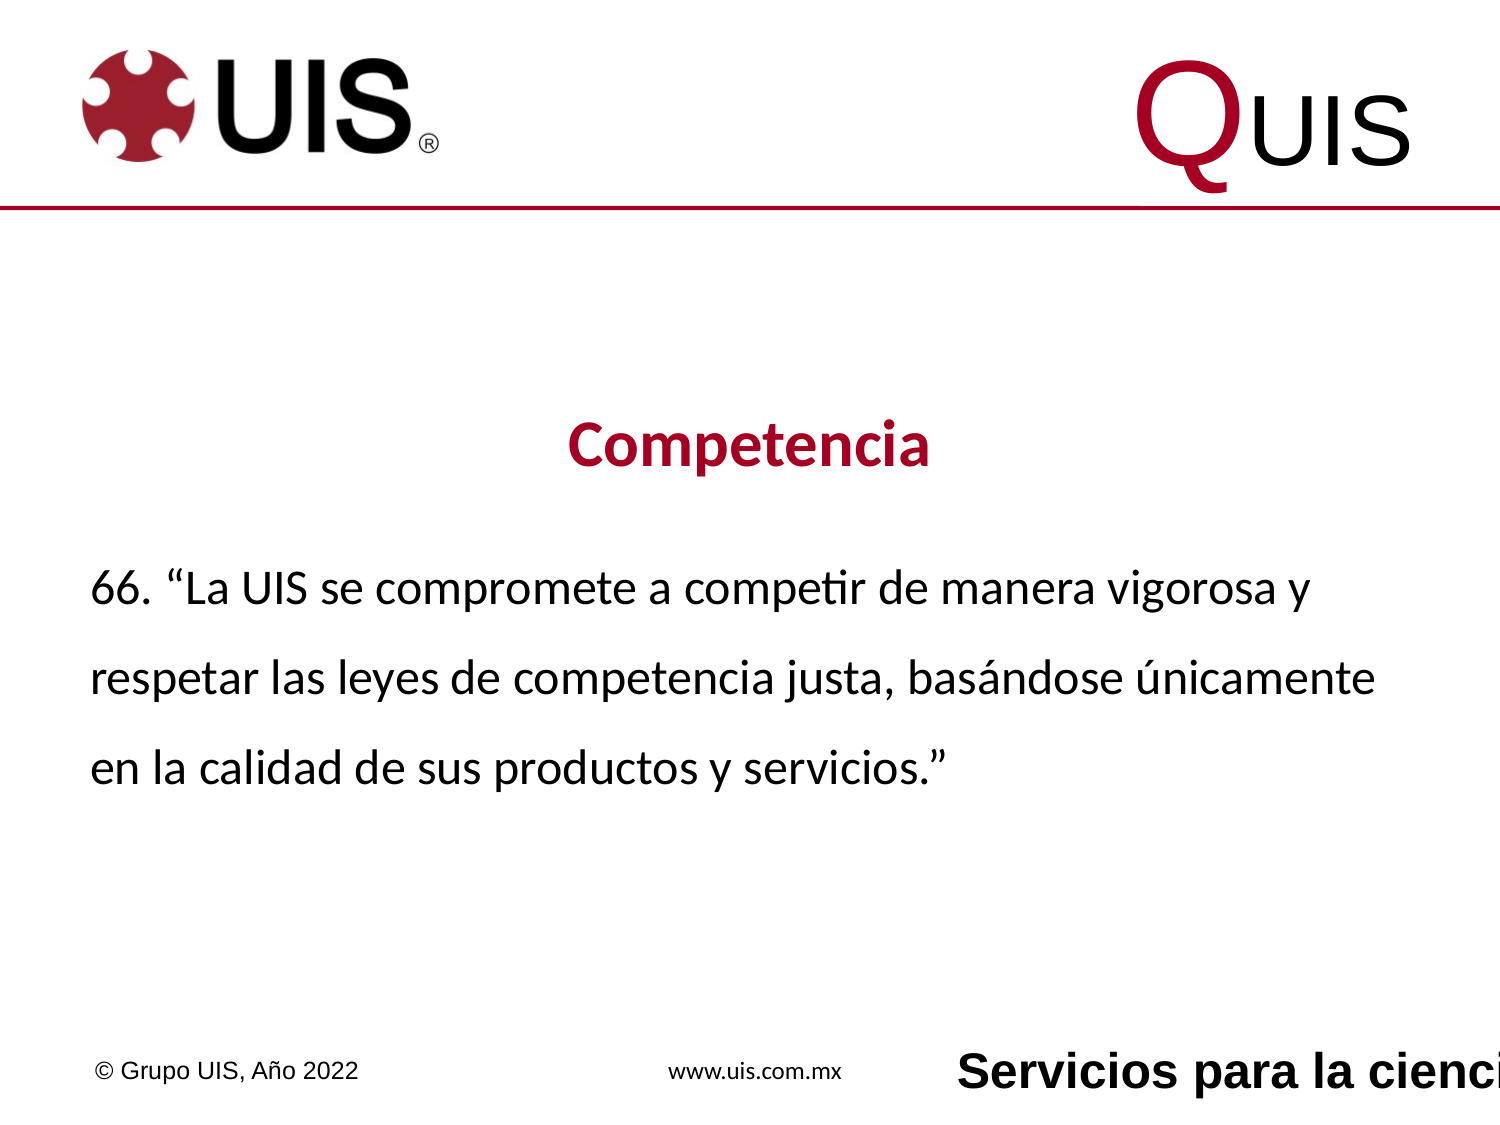

Competencia

66. “La UIS se compromete a competir de manera vigorosa y respetar las leyes de competencia justa, basándose únicamente en la calidad de sus productos y servicios.”